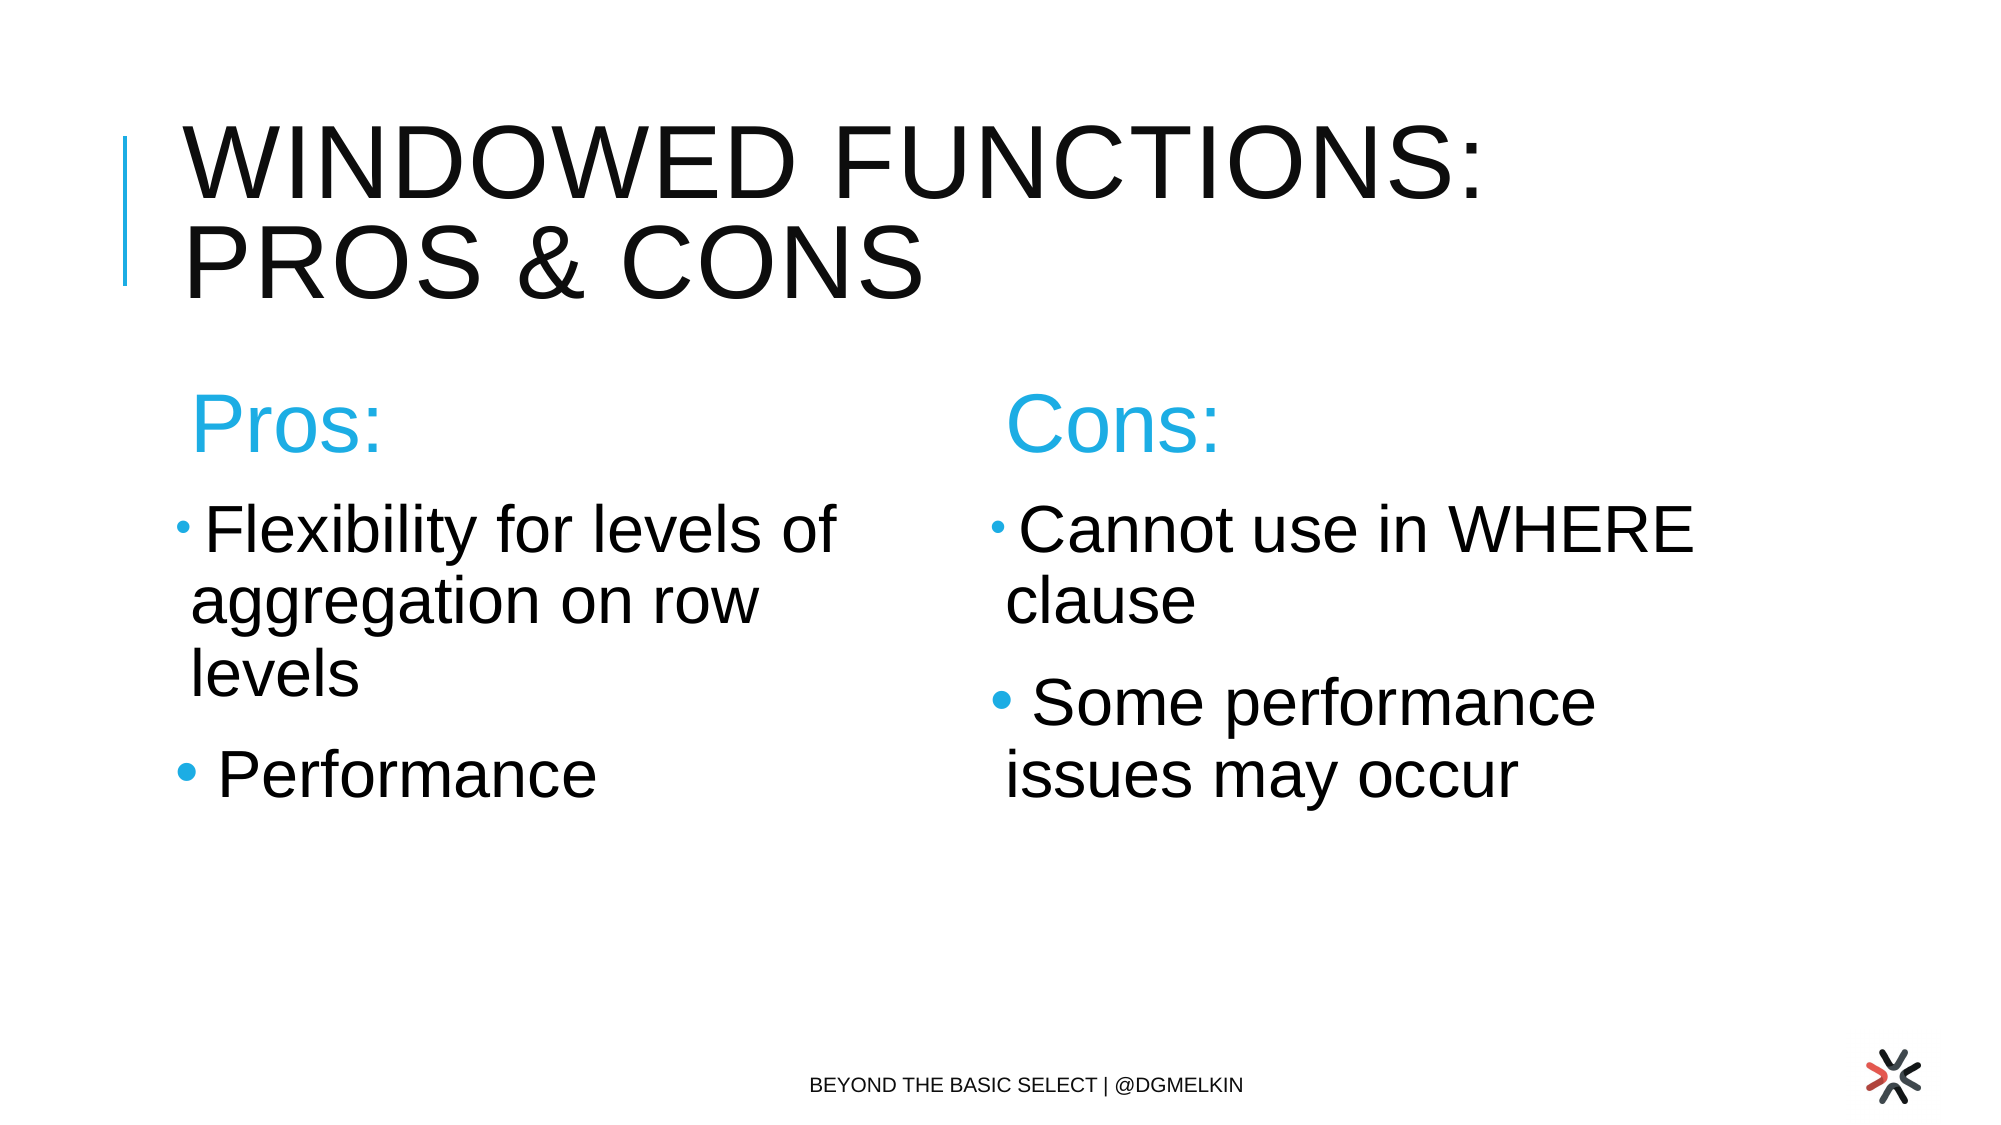

# Windowed Functions: Pros & Cons
Pros:
Cons:
 Flexibility for levels of aggregation on row levels
 Performance
 Cannot use in WHERE clause
 Some performance issues may occur
Beyond the Basic SELECT | @dgmelkin